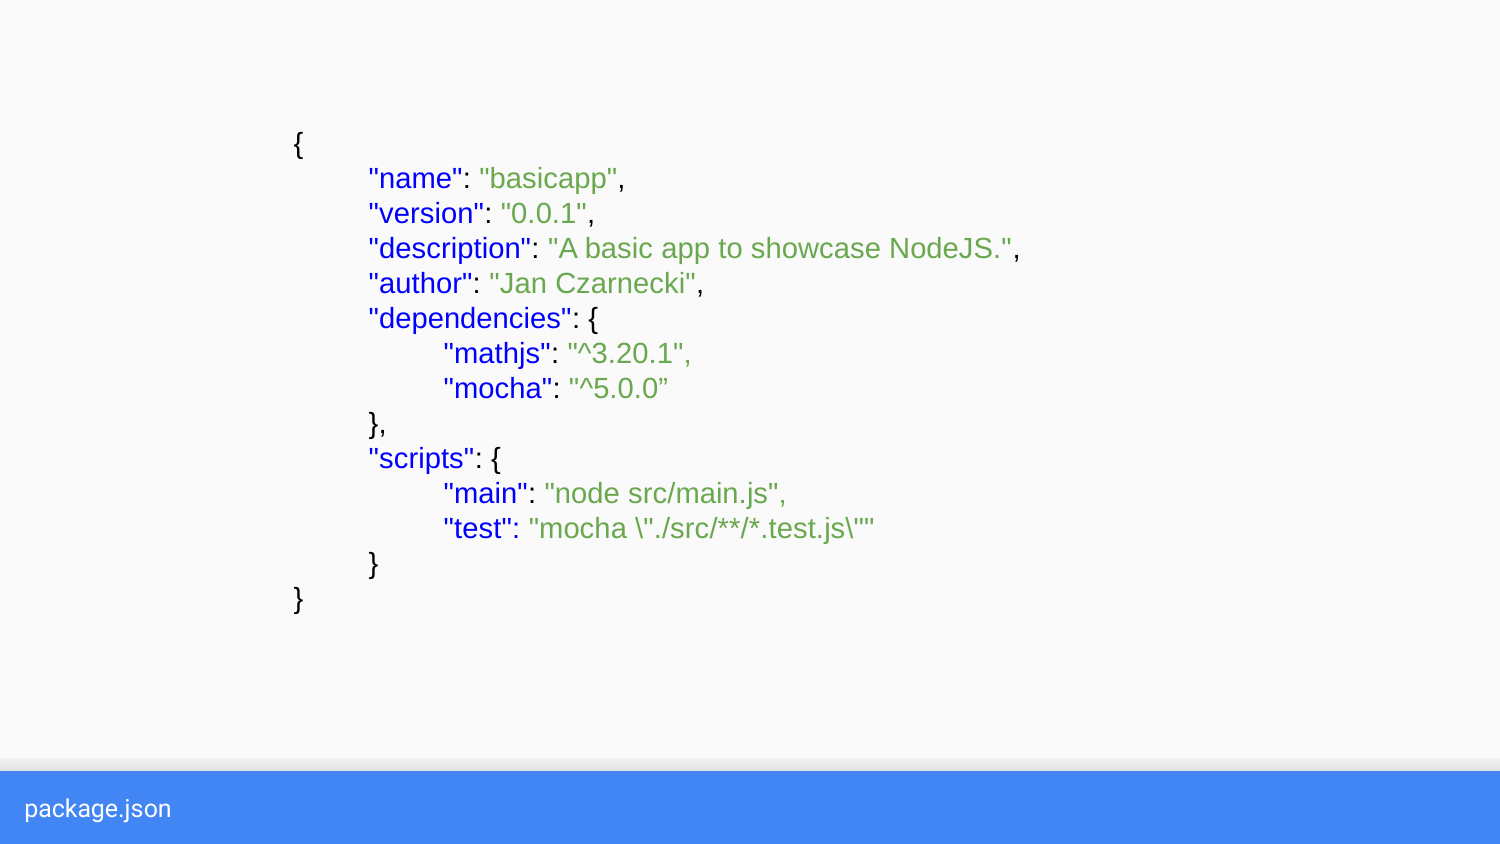

{
"name": "basicapp",
"version": "0.0.1",
"description": "A basic app to showcase NodeJS.",
"author": "Jan Czarnecki",
"dependencies": {
"mathjs": "^3.20.1",
"mocha": "^5.0.0”
},
"scripts": {
"main": "node src/main.js",
"test": "mocha \"./src/**/*.test.js\""
}
}
package.json